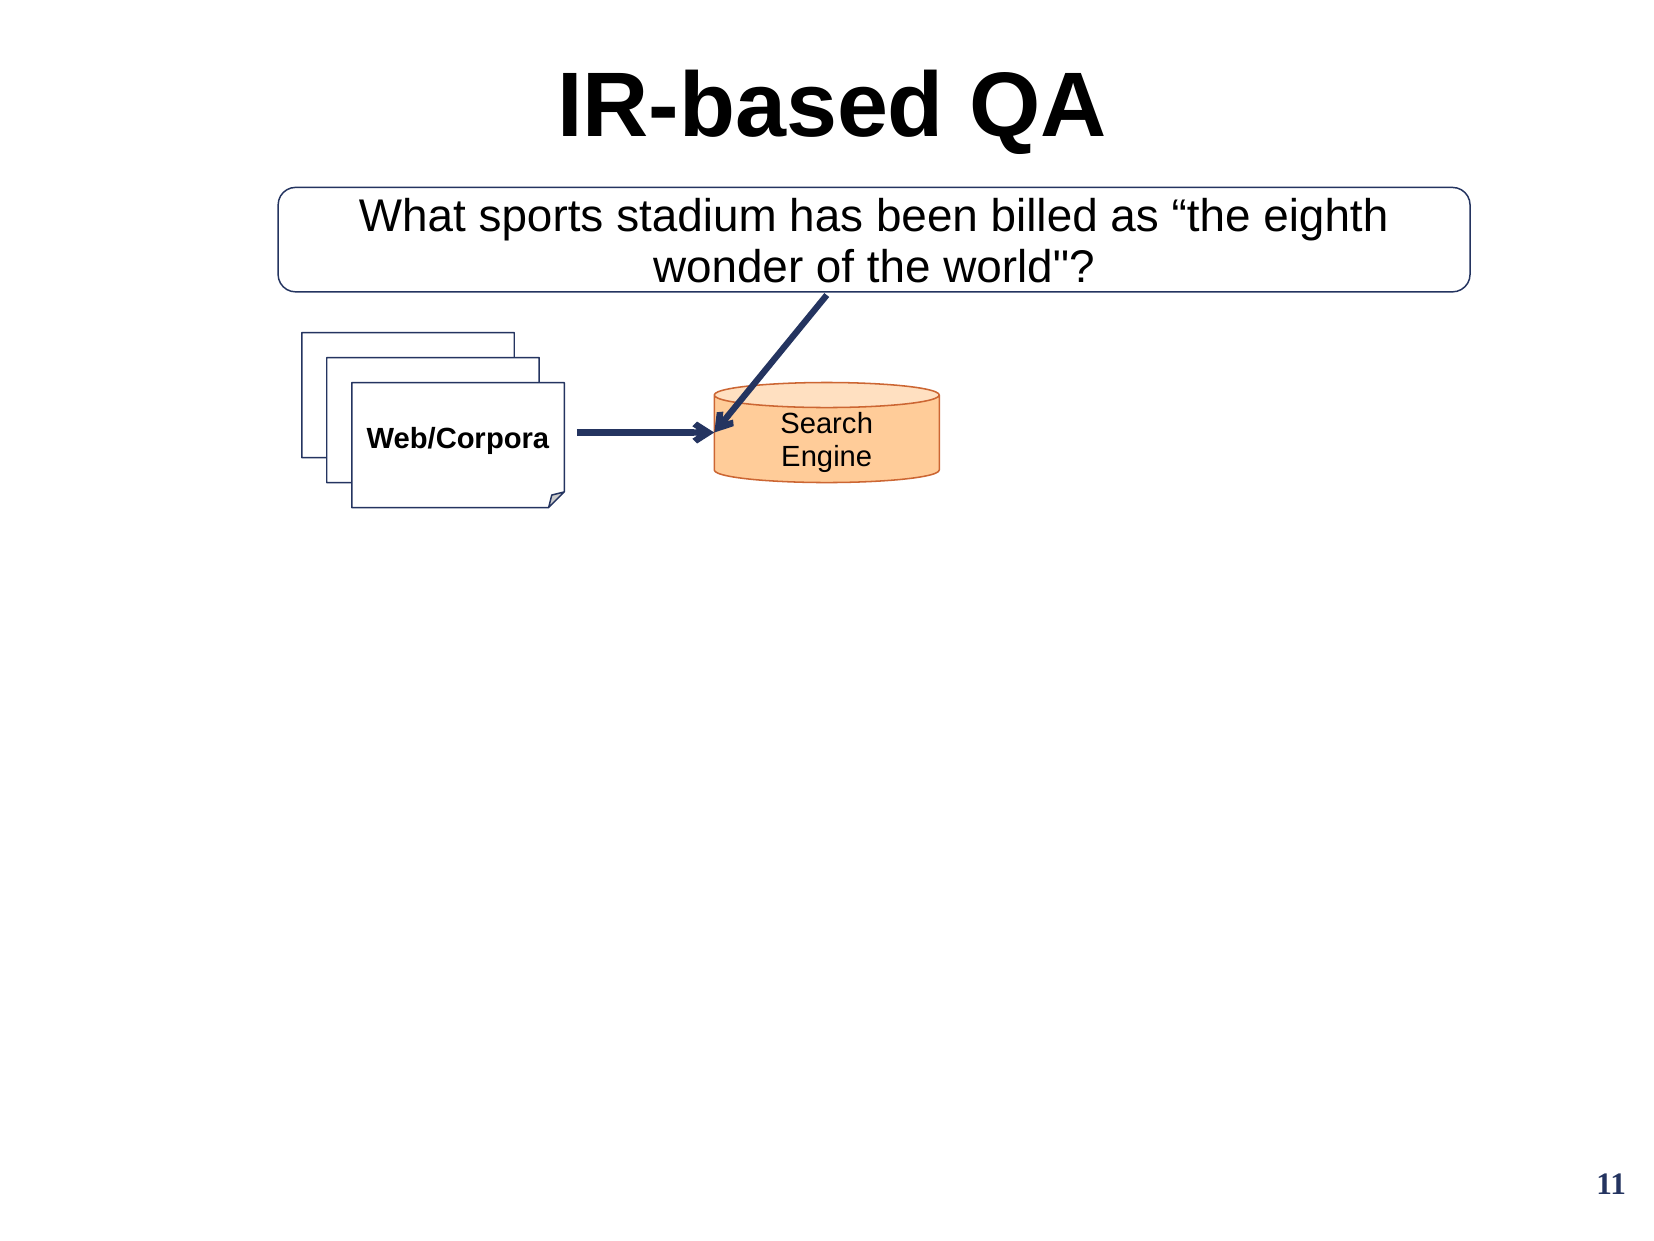

# IR-based QA
What sports stadium has been billed as “the eighth wonder of the world"?

Web/Corpora
Search
Engine
11